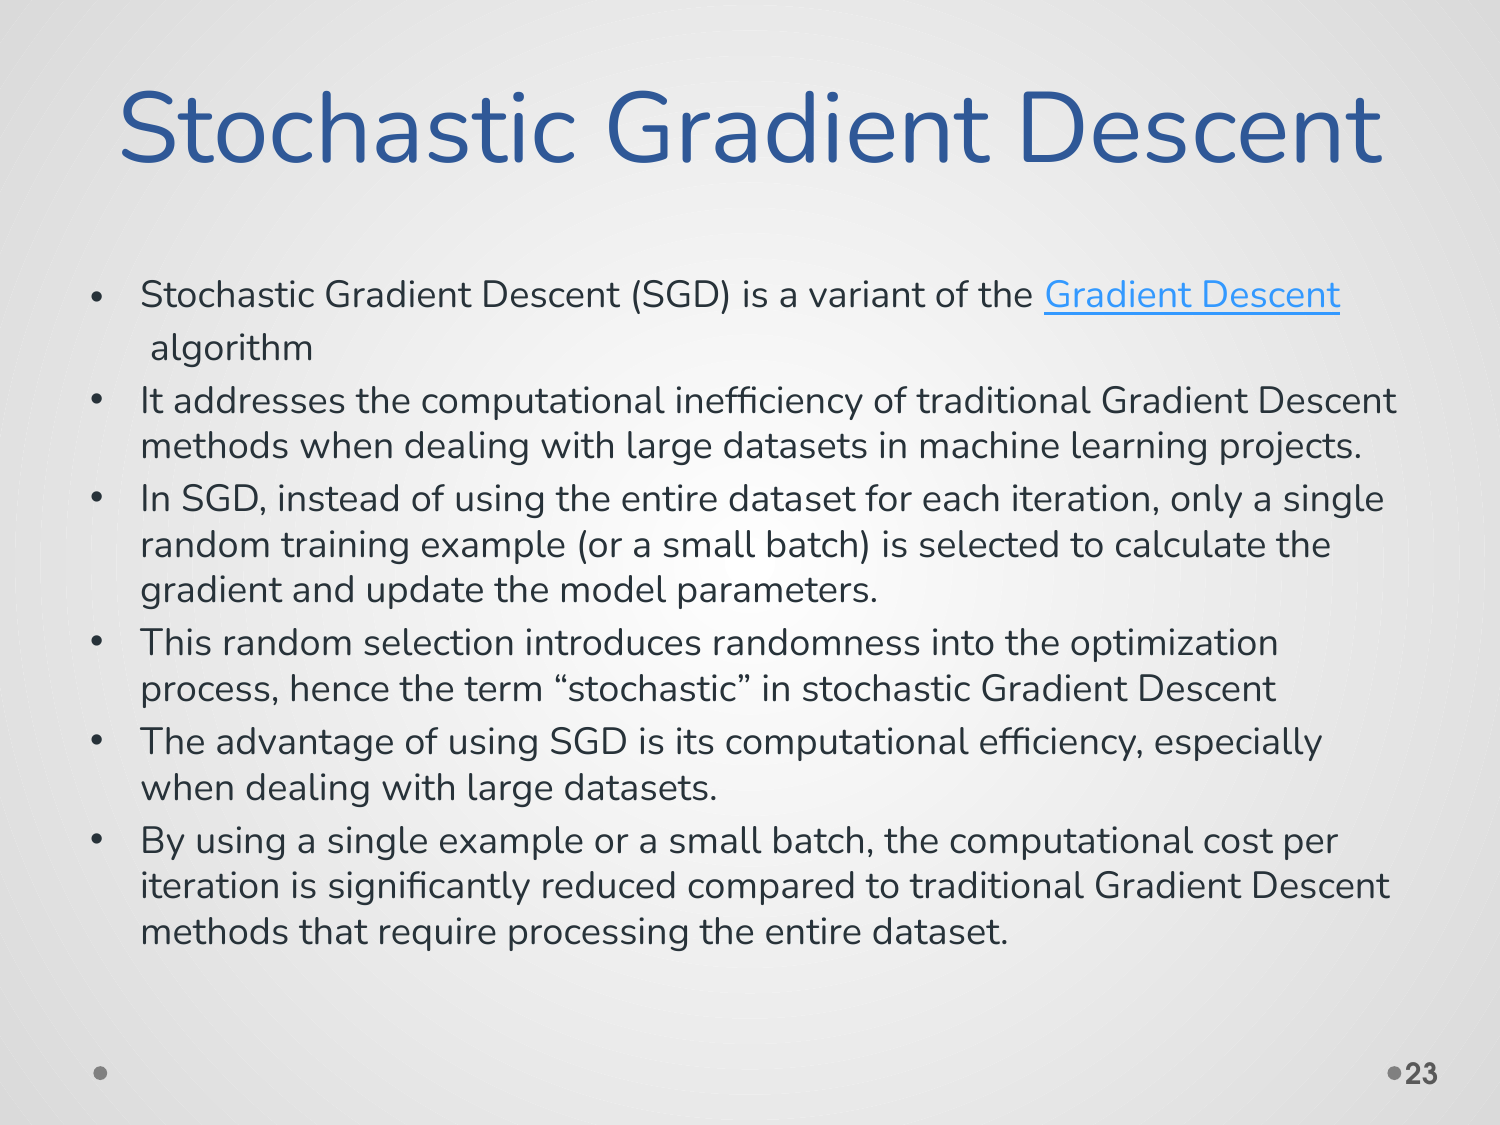

# Stochastic Gradient Descent
Stochastic Gradient Descent (SGD) is a variant of the Gradient Descent algorithm
It addresses the computational inefficiency of traditional Gradient Descent methods when dealing with large datasets in machine learning projects.
In SGD, instead of using the entire dataset for each iteration, only a single random training example (or a small batch) is selected to calculate the gradient and update the model parameters.
This random selection introduces randomness into the optimization process, hence the term “stochastic” in stochastic Gradient Descent
The advantage of using SGD is its computational efficiency, especially when dealing with large datasets.
By using a single example or a small batch, the computational cost per iteration is significantly reduced compared to traditional Gradient Descent methods that require processing the entire dataset.

23